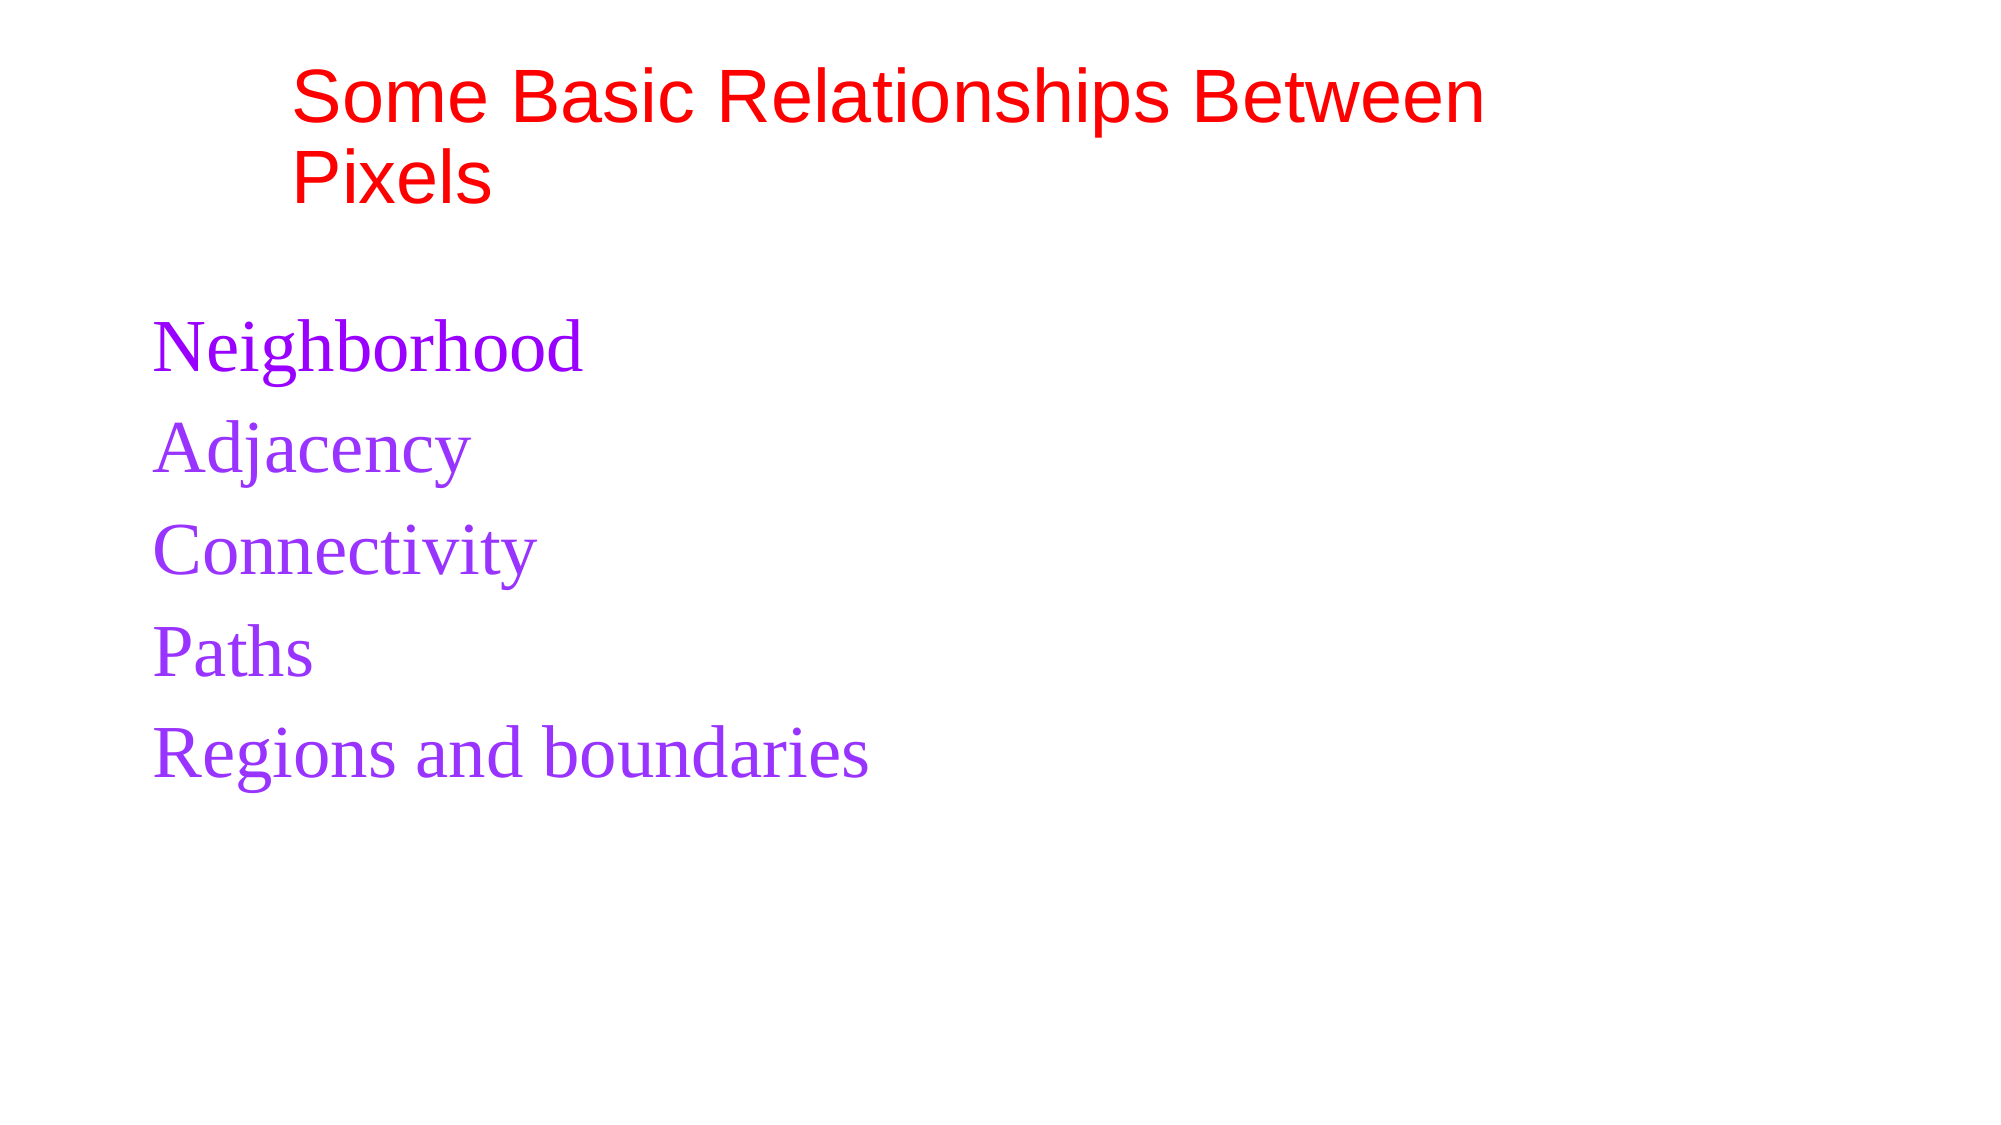

Neighborhood
Adjacency
Connectivity
Paths
Regions and boundaries
Some Basic Relationships Between Pixels